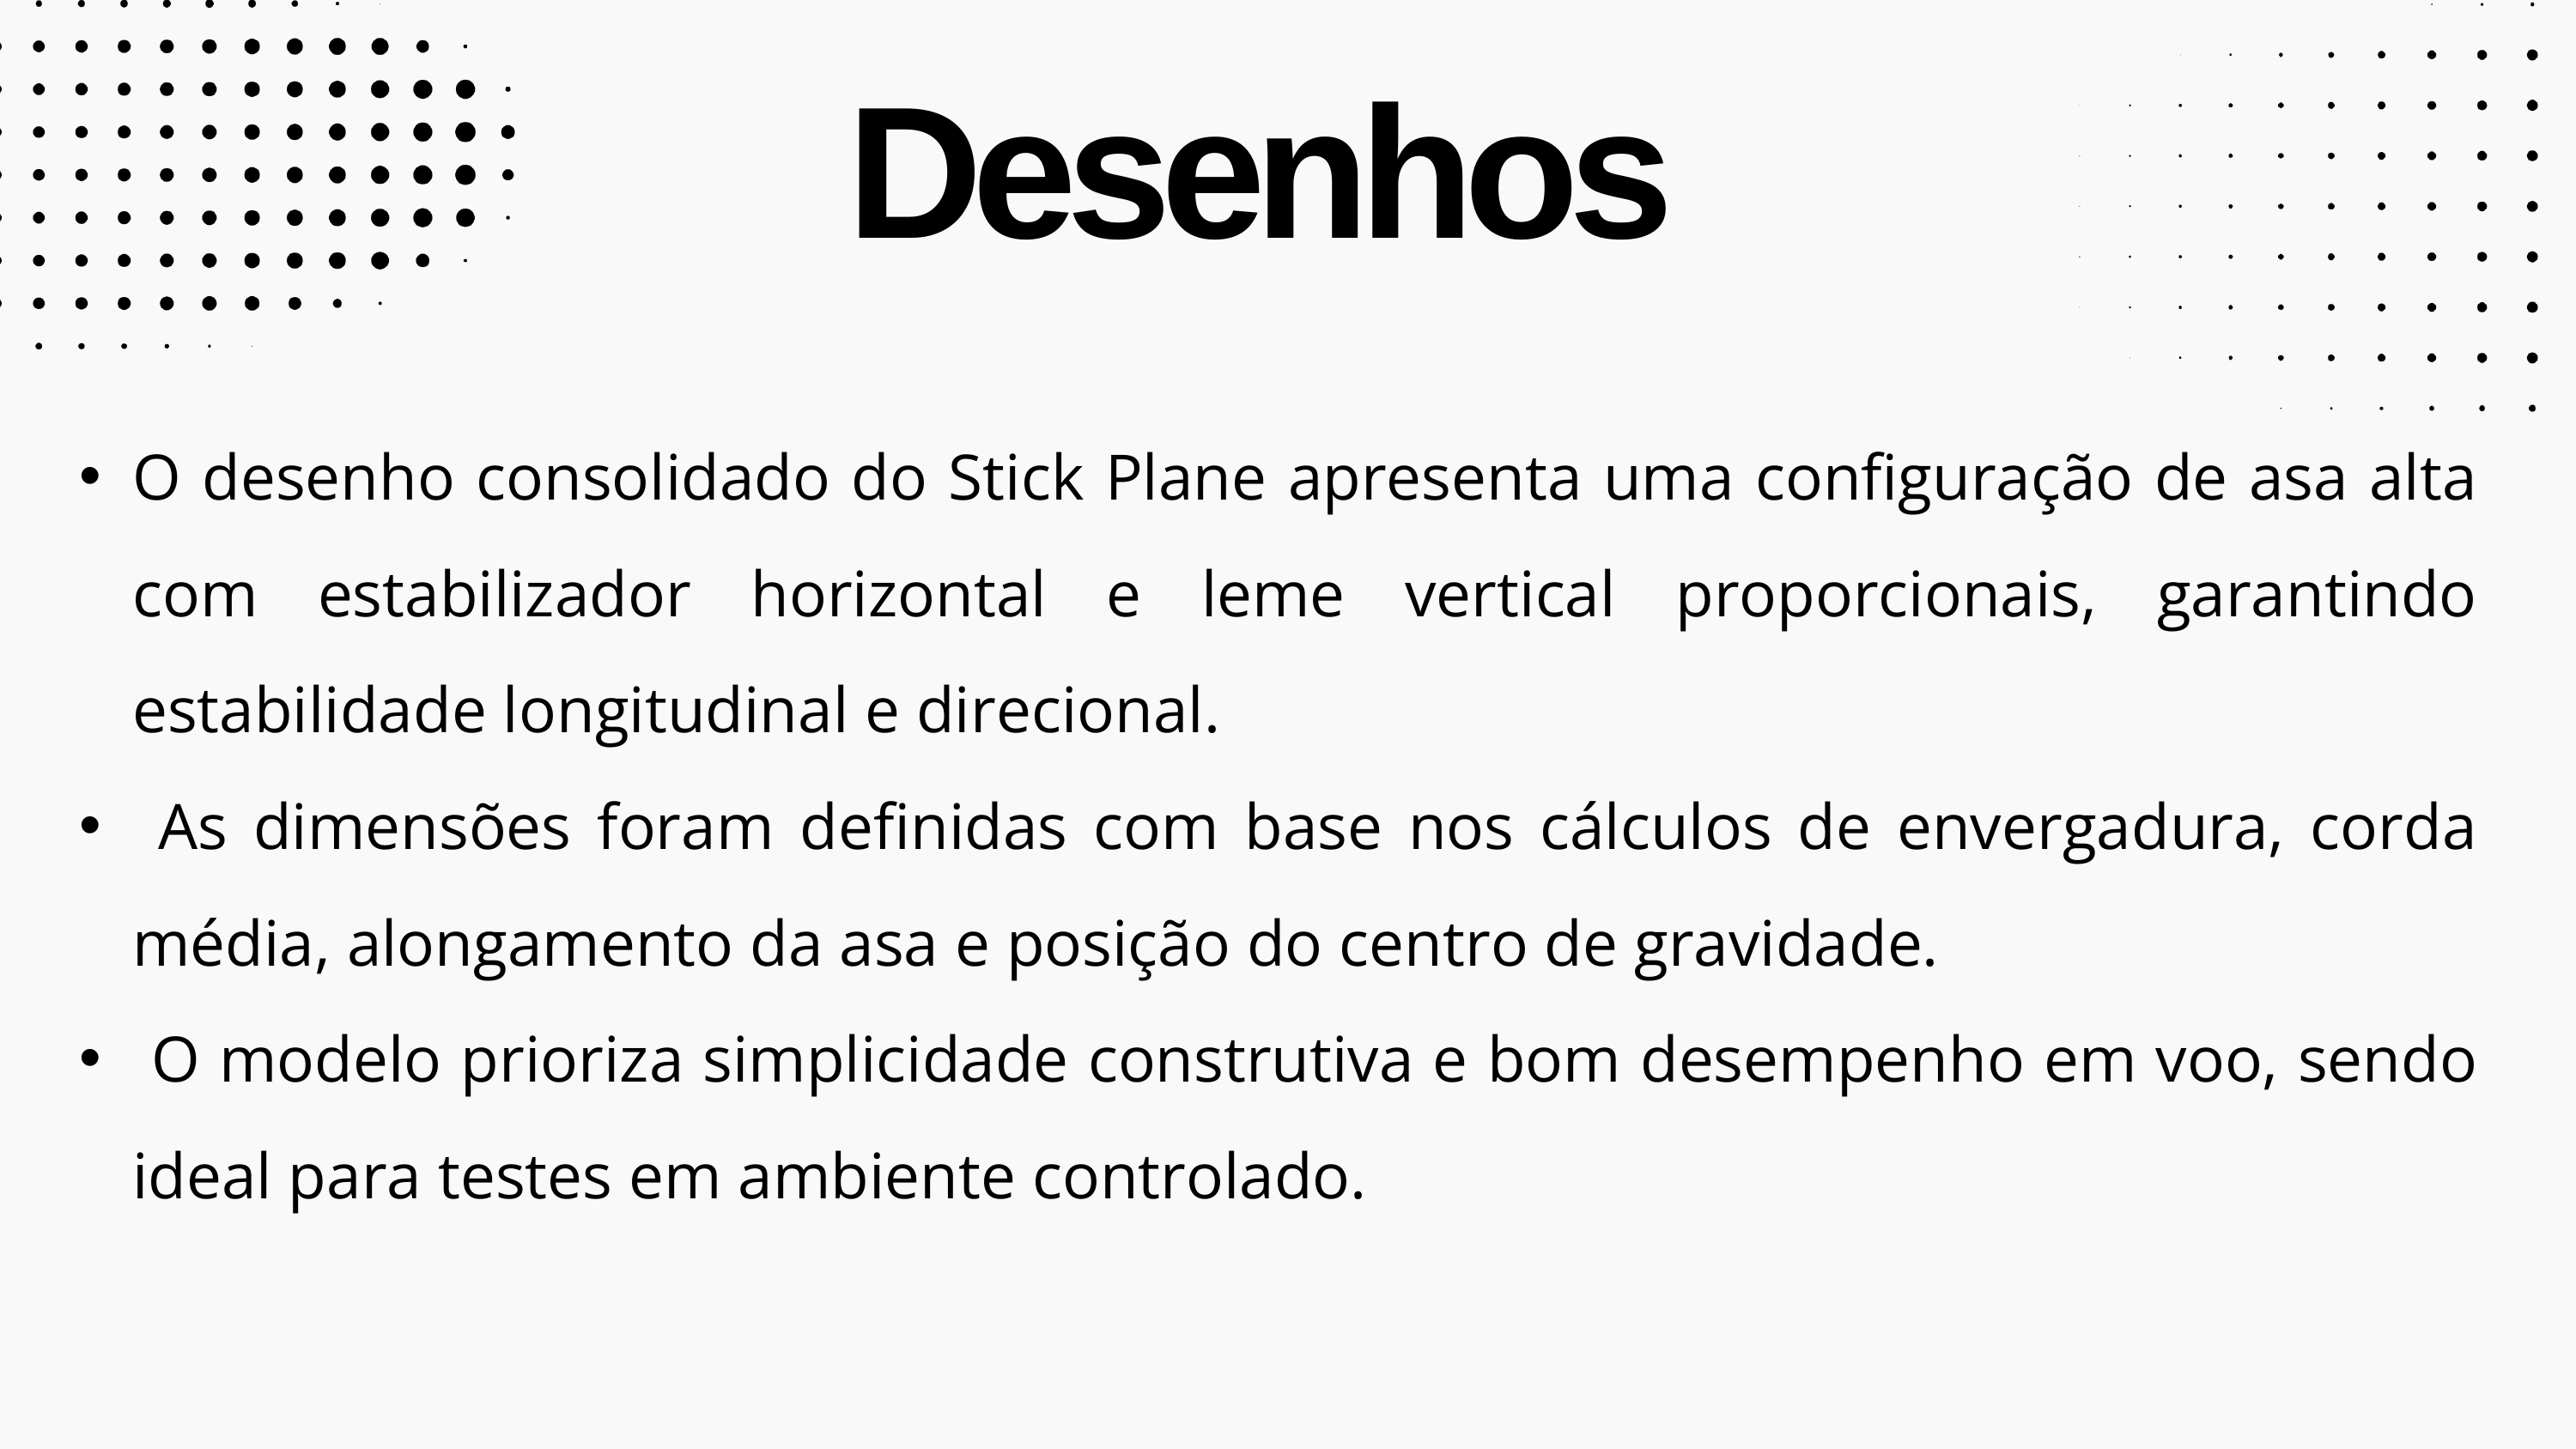

Desenhos
O desenho consolidado do Stick Plane apresenta uma configuração de asa alta com estabilizador horizontal e leme vertical proporcionais, garantindo estabilidade longitudinal e direcional.
 As dimensões foram definidas com base nos cálculos de envergadura, corda média, alongamento da asa e posição do centro de gravidade.
 O modelo prioriza simplicidade construtiva e bom desempenho em voo, sendo ideal para testes em ambiente controlado.